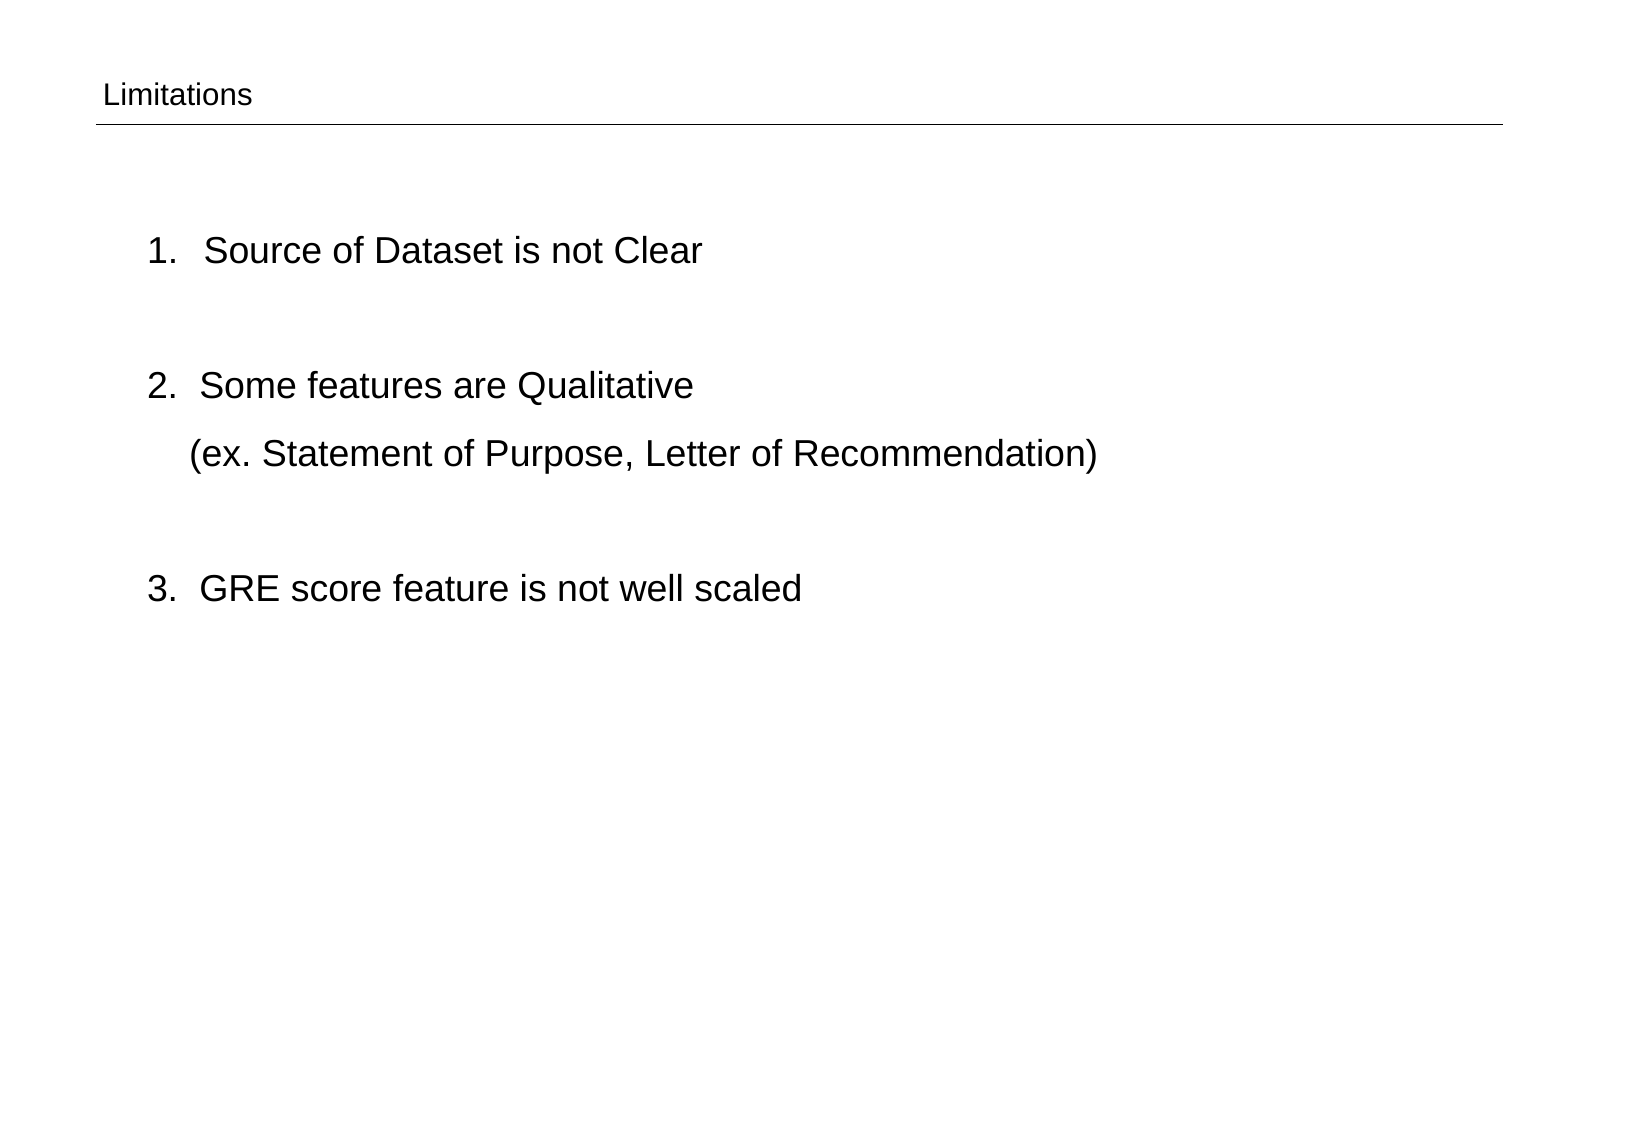

Limitations
Source of Dataset is not Clear

2.  Some features are Qualitative
    (ex. Statement of Purpose, Letter of Recommendation)

3.  GRE score feature is not well scaled